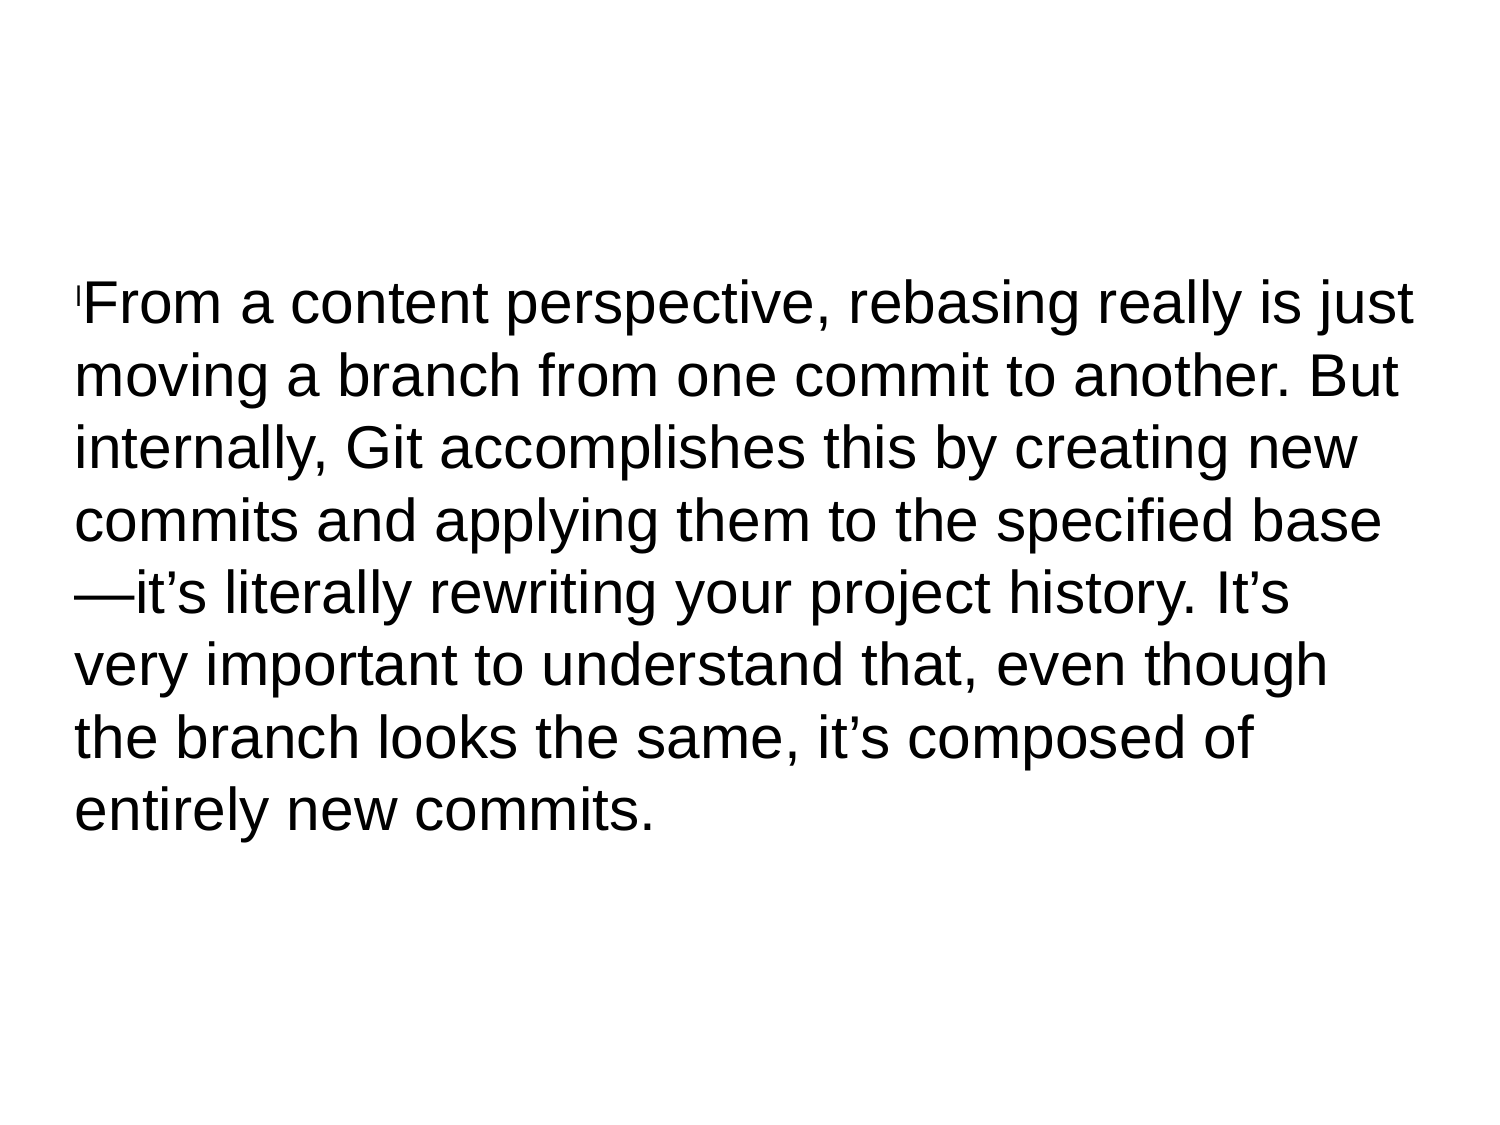

From a content perspective, rebasing really is just moving a branch from one commit to another. But internally, Git accomplishes this by creating new commits and applying them to the specified base—it’s literally rewriting your project history. It’s very important to understand that, even though the branch looks the same, it’s composed of entirely new commits.